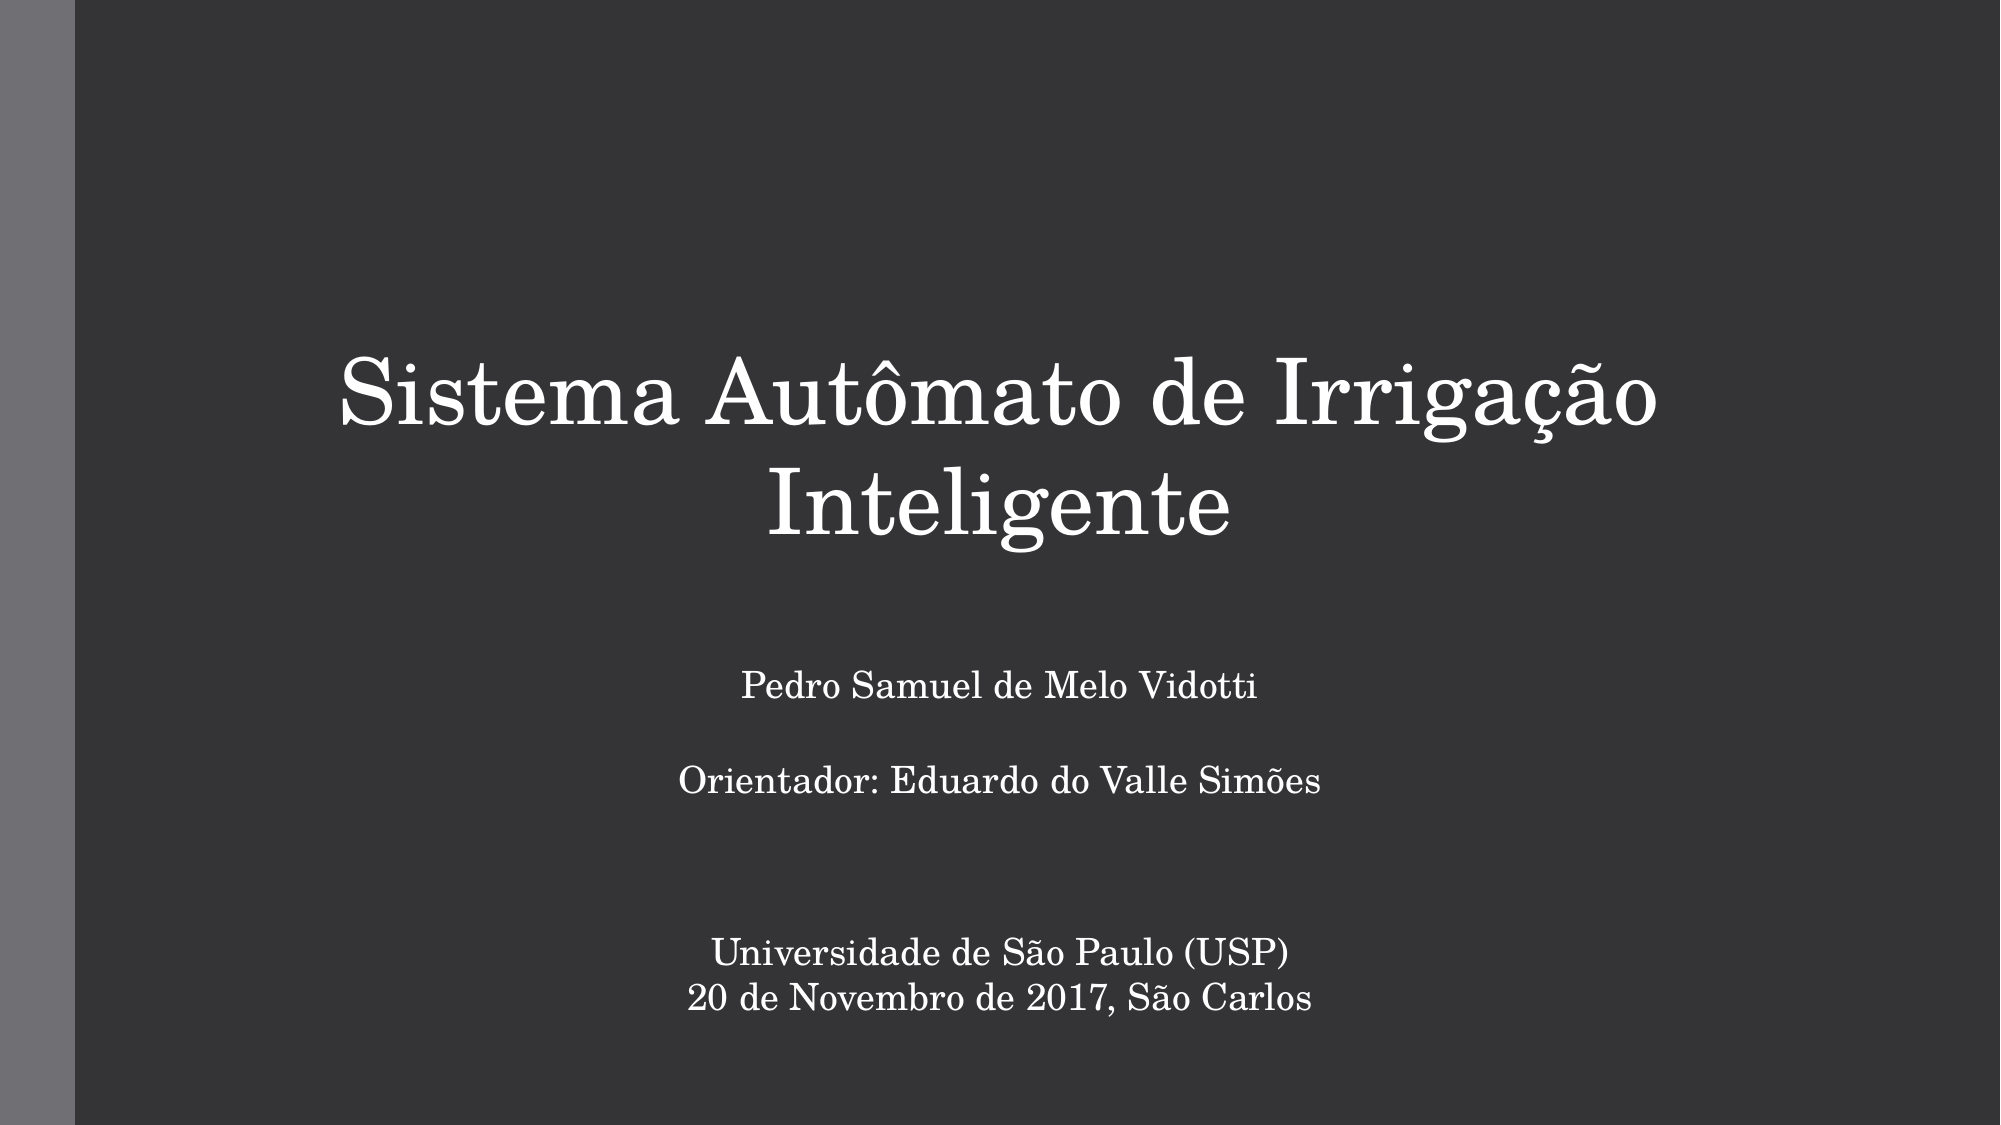

Sistema Autômato de Irrigação Inteligente
Pedro Samuel de Melo Vidotti
Orientador: Eduardo do Valle Simões
Universidade de São Paulo (USP)
20 de Novembro de 2017, São Carlos